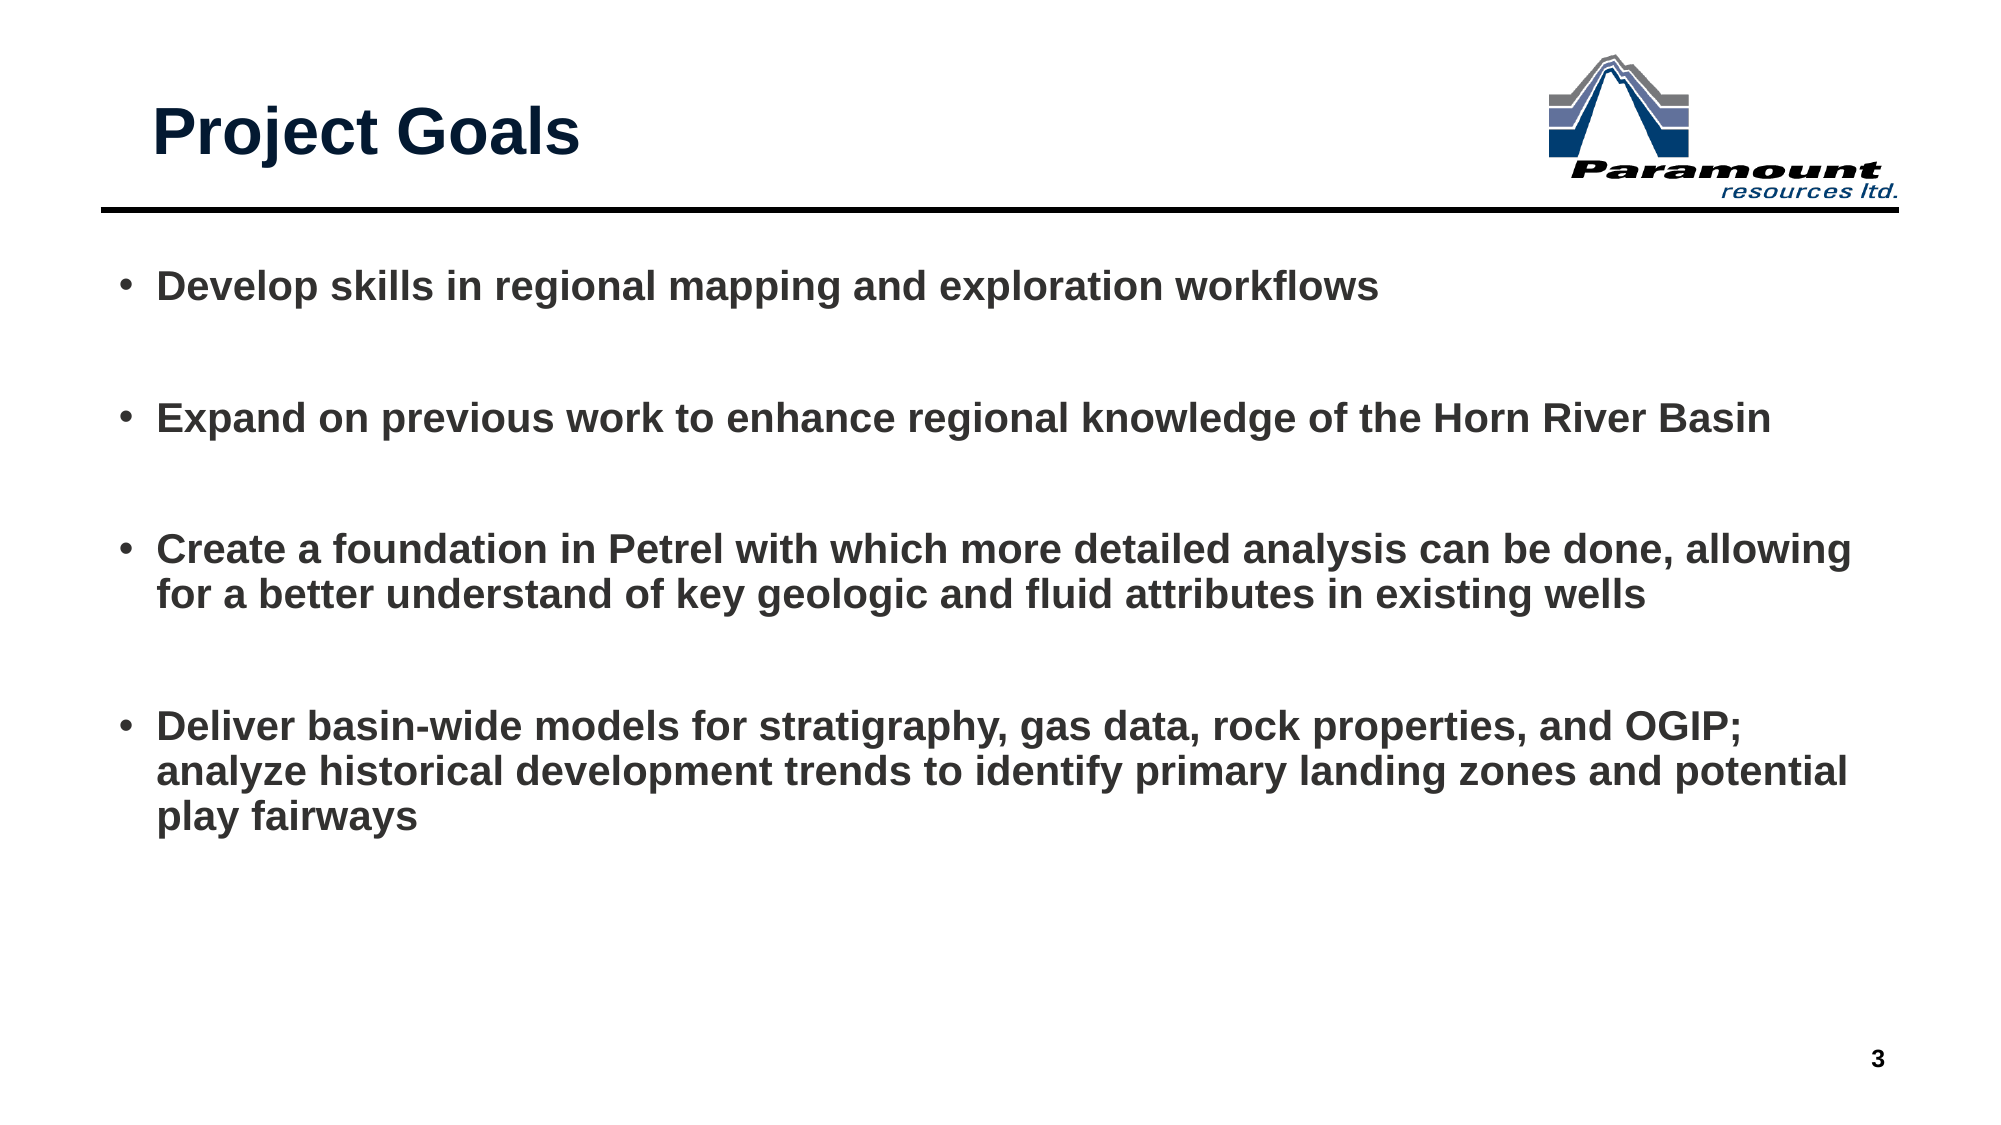

# Project Goals
Develop skills in regional mapping and exploration workflows

Expand on previous work to enhance regional knowledge of the Horn River Basin

Create a foundation in Petrel with which more detailed analysis can be done, allowing for a better understand of key geologic and fluid attributes in existing wells

Deliver basin-wide models for stratigraphy, gas data, rock properties, and OGIP; analyze historical development trends to identify primary landing zones and potential play fairways
3